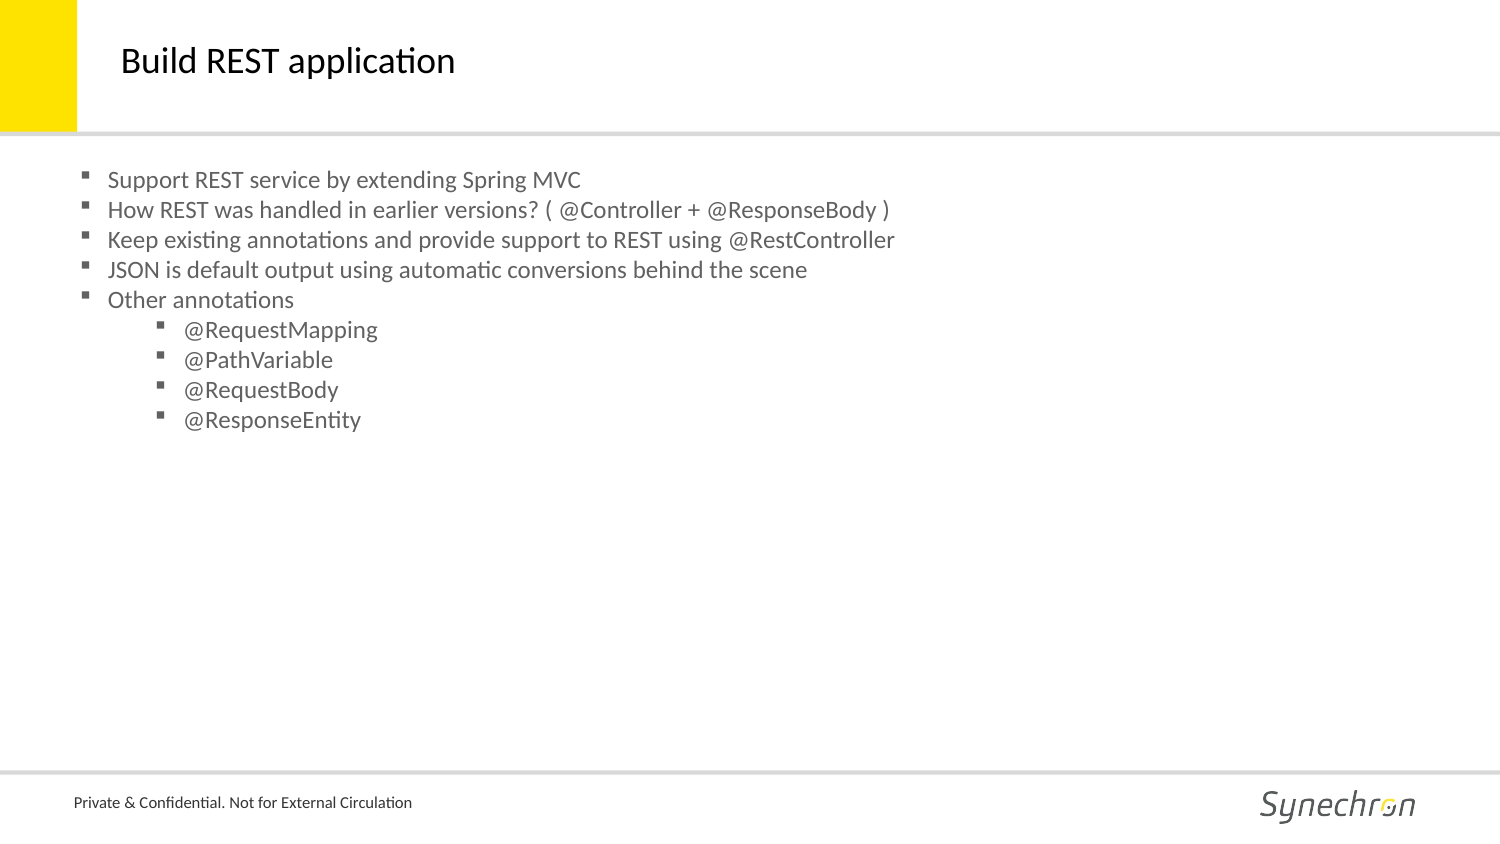

Build REST application
Support REST service by extending Spring MVC
How REST was handled in earlier versions? ( @Controller + @ResponseBody )
Keep existing annotations and provide support to REST using @RestController
JSON is default output using automatic conversions behind the scene
Other annotations
@RequestMapping
@PathVariable
@RequestBody
@ResponseEntity